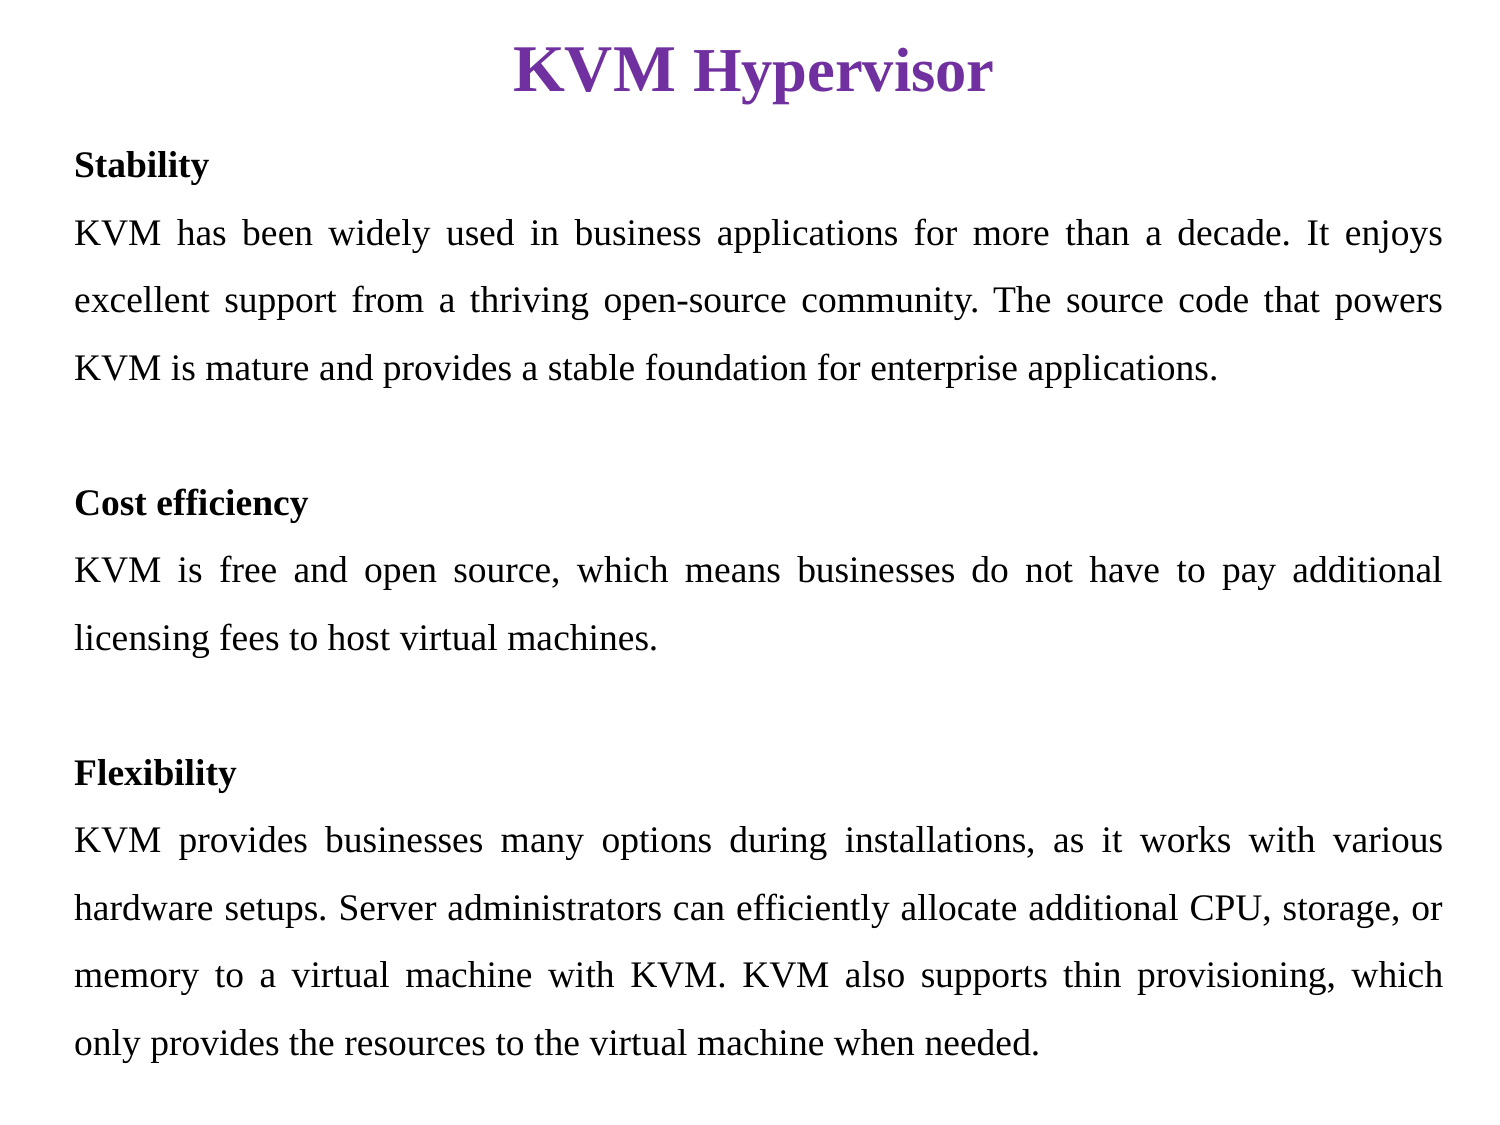

KVM Hypervisor
Stability
KVM has been widely used in business applications for more than a decade. It enjoys excellent support from a thriving open-source community. The source code that powers KVM is mature and provides a stable foundation for enterprise applications.

Cost efficiency
KVM is free and open source, which means businesses do not have to pay additional licensing fees to host virtual machines.

Flexibility
KVM provides businesses many options during installations, as it works with various hardware setups. Server administrators can efficiently allocate additional CPU, storage, or memory to a virtual machine with KVM. KVM also supports thin provisioning, which only provides the resources to the virtual machine when needed.